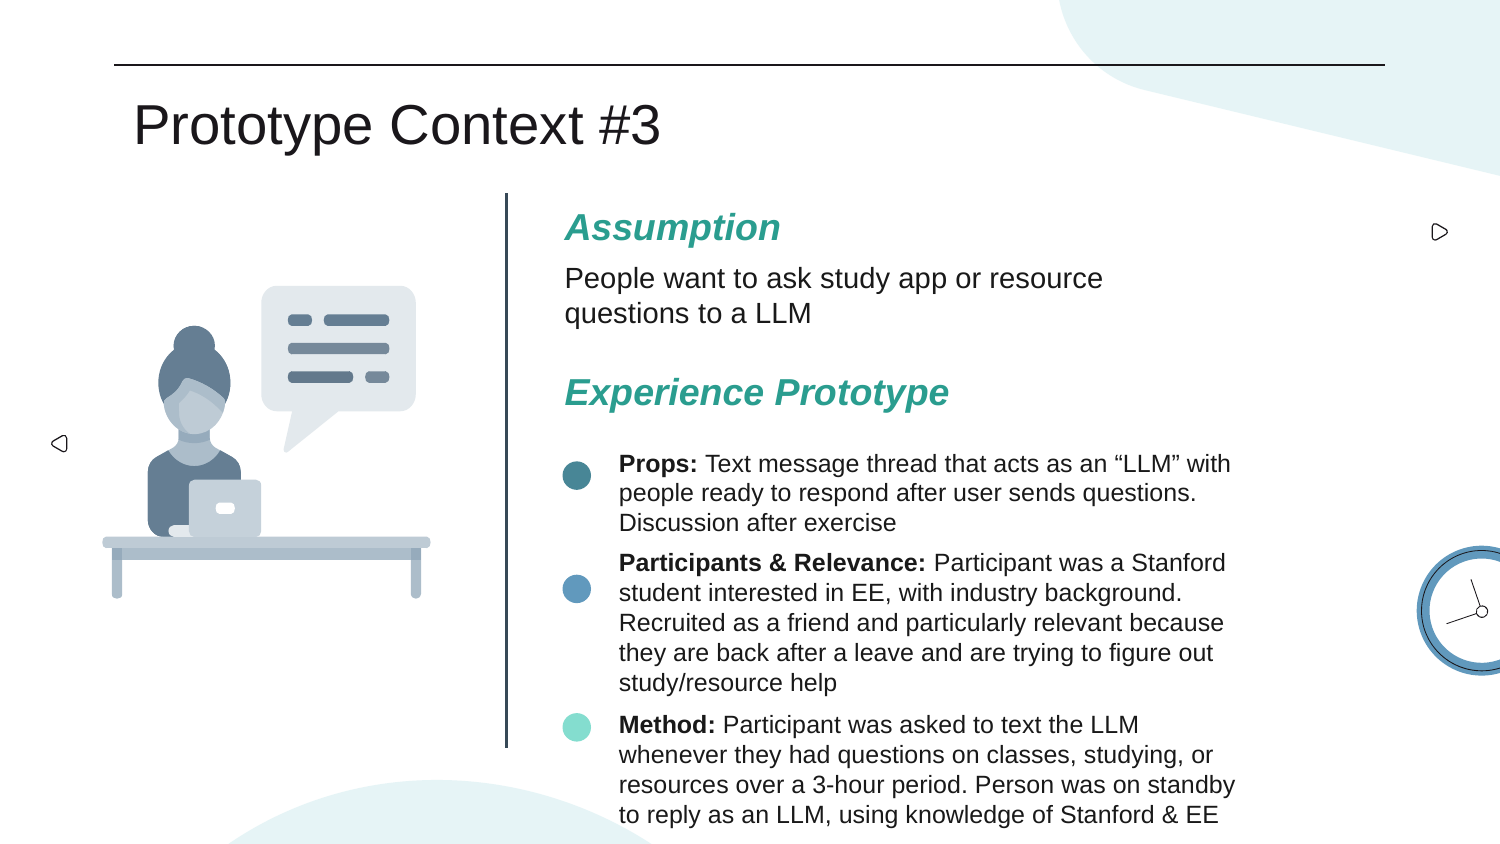

# Prototype Context #3
Assumption
People want to ask study app or resource questions to a LLM

Experience Prototype

Props: Text message thread that acts as an “LLM” with people ready to respond after user sends questions. Discussion after exercise
Participants & Relevance: Participant was a Stanford student interested in EE, with industry background. Recruited as a friend and particularly relevant because they are back after a leave and are trying to figure out study/resource help

Method: Participant was asked to text the LLM whenever they had questions on classes, studying, or resources over a 3-hour period. Person was on standby to reply as an LLM, using knowledge of Stanford & EE